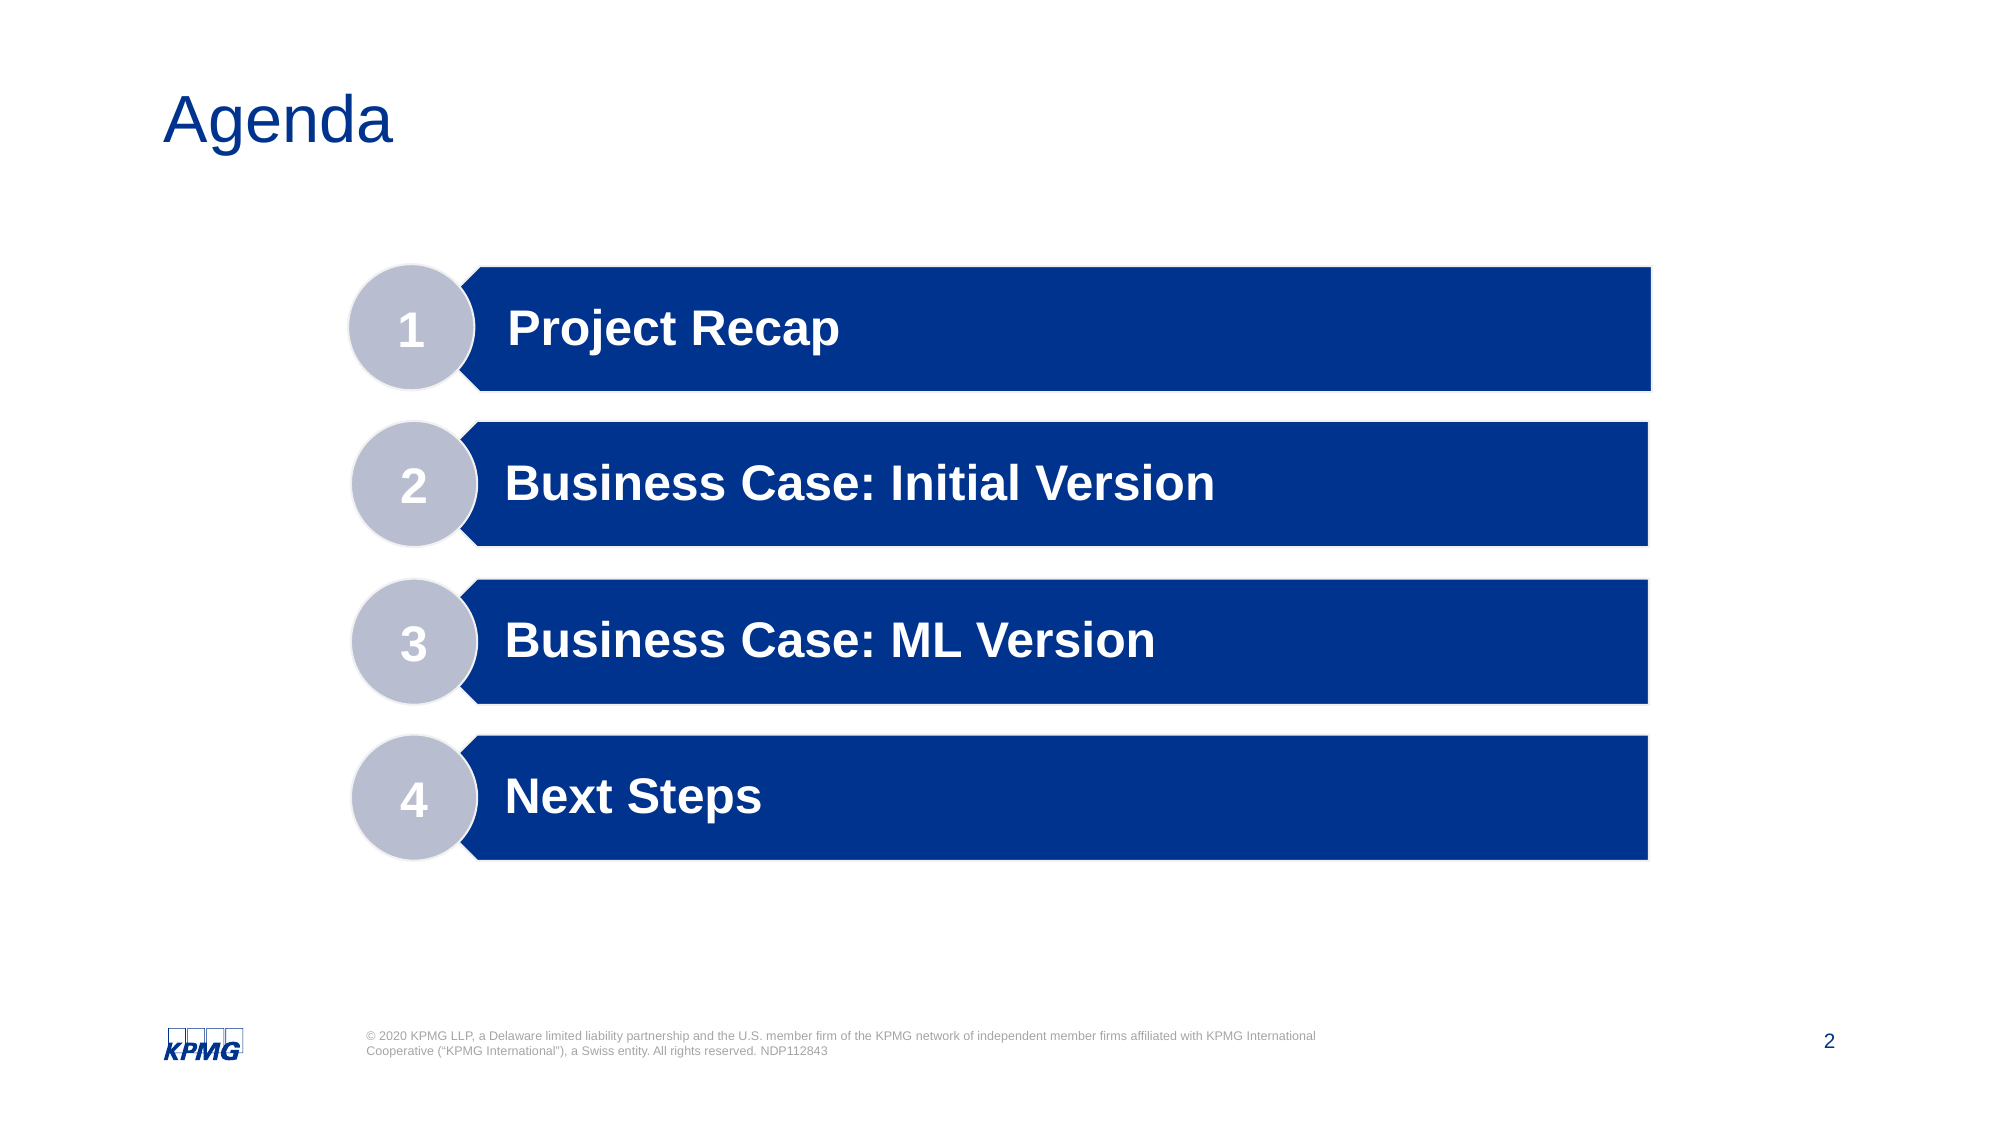

# Agenda
1
Project Recap

2

Business Case: Initial Version
3
Business Case: ML Version

4
Next Steps